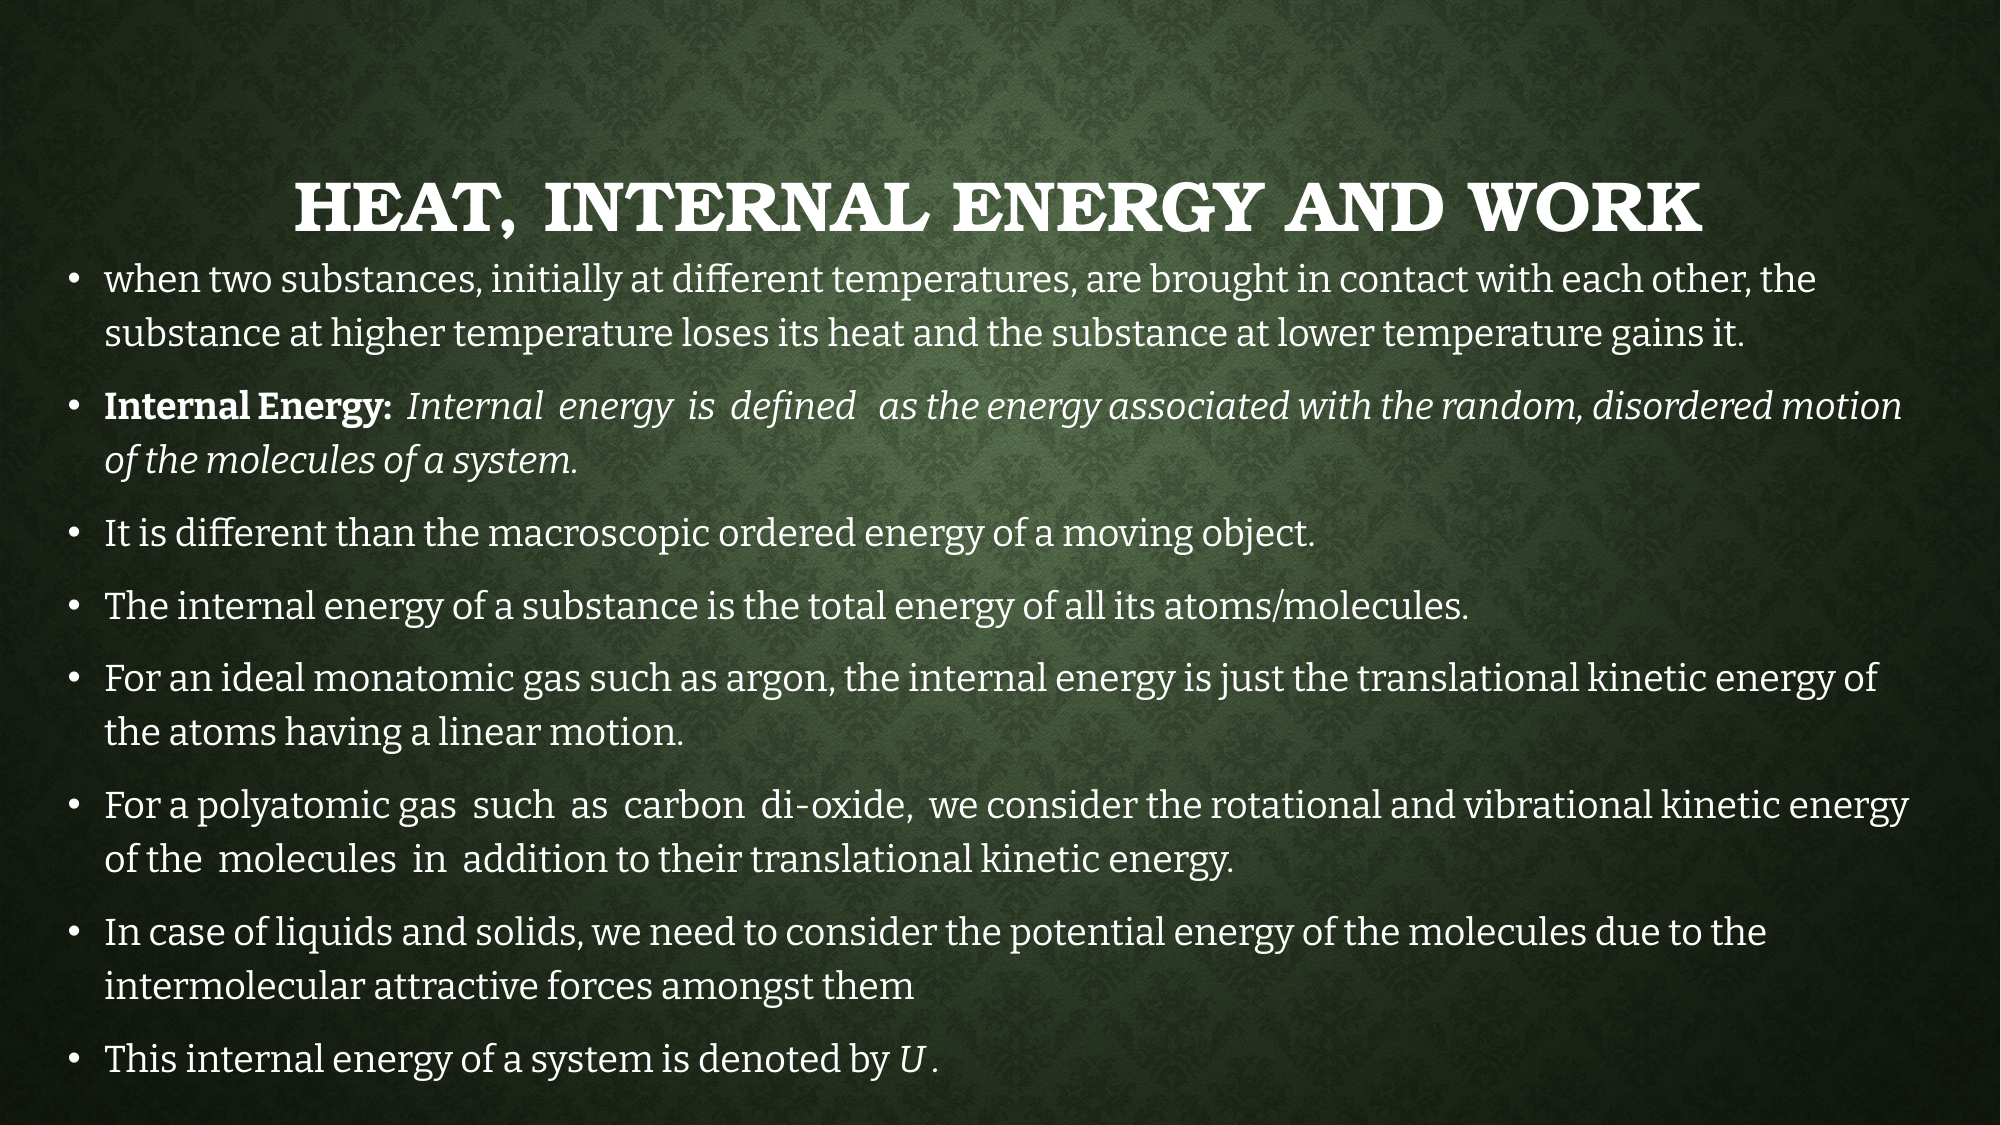

# Heat, Internal Energy and Work
when two substances, initially at different temperatures, are brought in contact with each other, the substance at higher temperature loses its heat and the substance at lower temperature gains it.
Internal Energy:  Internal  energy  is  defined   as the energy associated with the random, disordered motion of the molecules of a system.
It is different than the macroscopic ordered energy of a moving object.
The internal energy of a substance is the total energy of all its atoms/molecules.
For an ideal monatomic gas such as argon, the internal energy is just the translational kinetic energy of the atoms having a linear motion.
For a polyatomic gas  such  as  carbon  di-oxide,  we consider the rotational and vibrational kinetic energy of the  molecules  in  addition to their translational kinetic energy.
In case of liquids and solids, we need to consider the potential energy of the molecules due to the intermolecular attractive forces amongst them
This internal energy of a system is denoted by U .